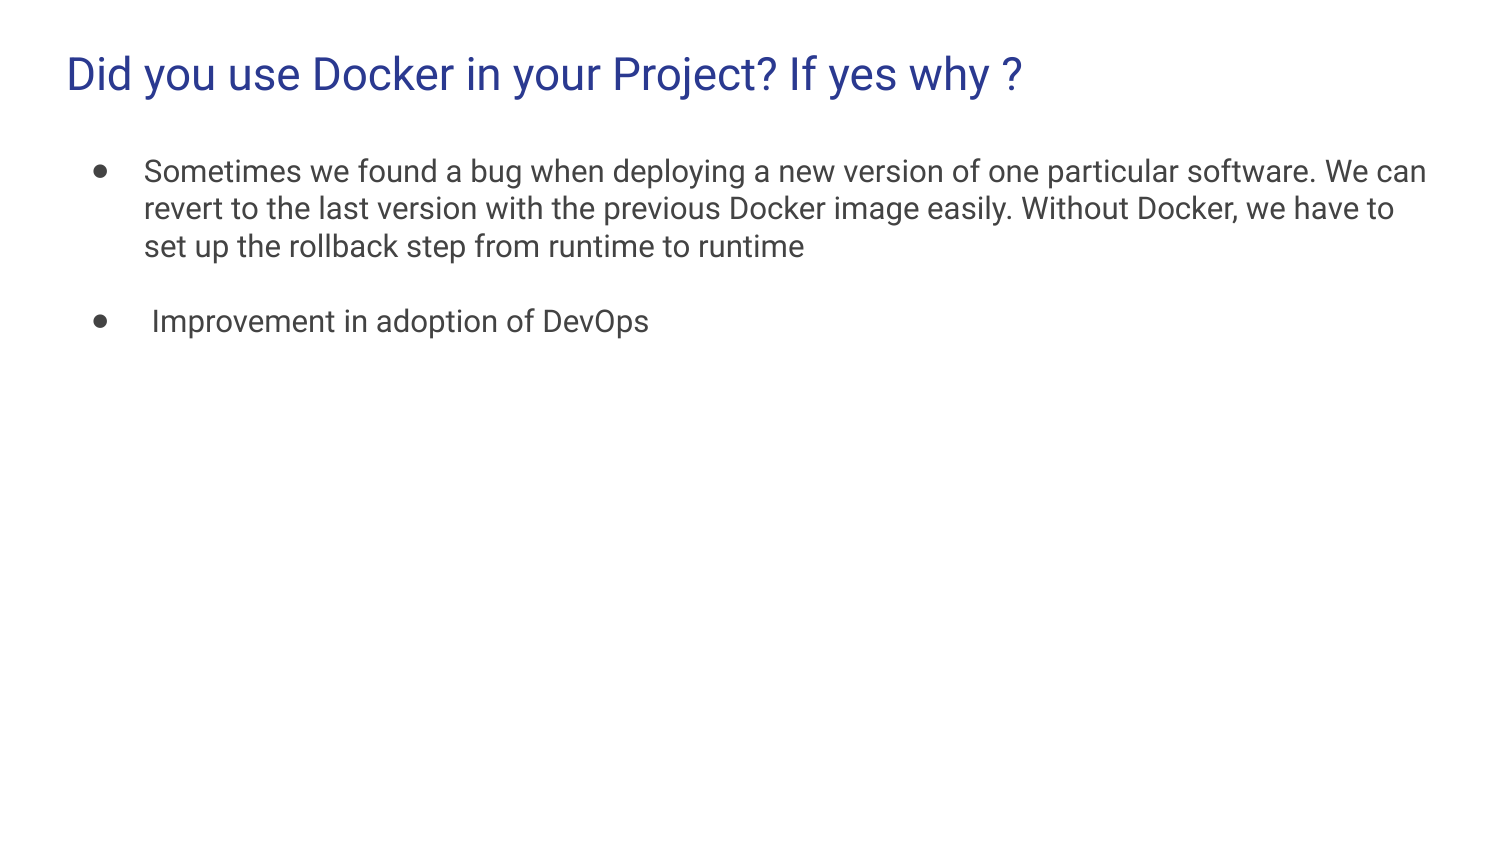

# Did you use Docker in your Project? If yes why ?

Sometimes we found a bug when deploying a new version of one particular software. We can revert to the last version with the previous Docker image easily. Without Docker, we have to set up the rollback step from runtime to runtime

 Improvement in adoption of DevOps